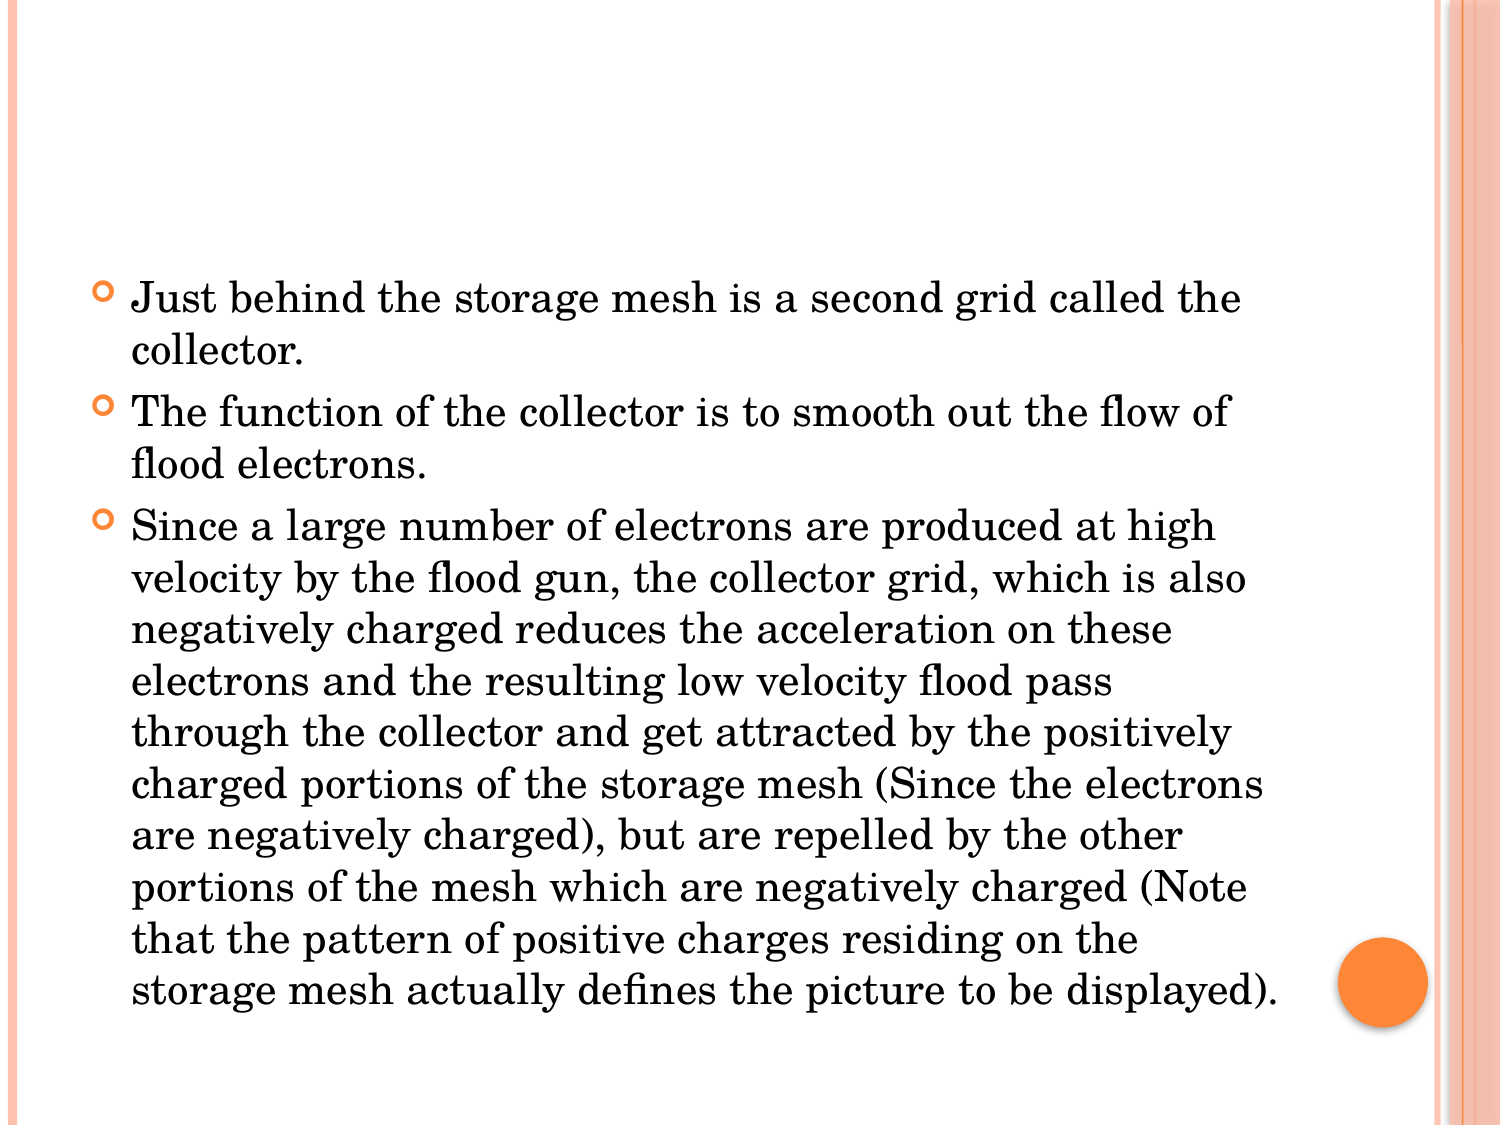

Just behind the storage mesh is a second grid called the collector.
The function of the collector is to smooth out the flow of flood electrons.
Since a large number of electrons are produced at high velocity by the flood gun, the collector grid, which is also negatively charged reduces the acceleration on these electrons and the resulting low velocity flood pass through the collector and get attracted by the positively charged portions of the storage mesh (Since the electrons are negatively charged), but are repelled by the other portions of the mesh which are negatively charged (Note that the pattern of positive charges residing on the storage mesh actually defines the picture to be displayed).